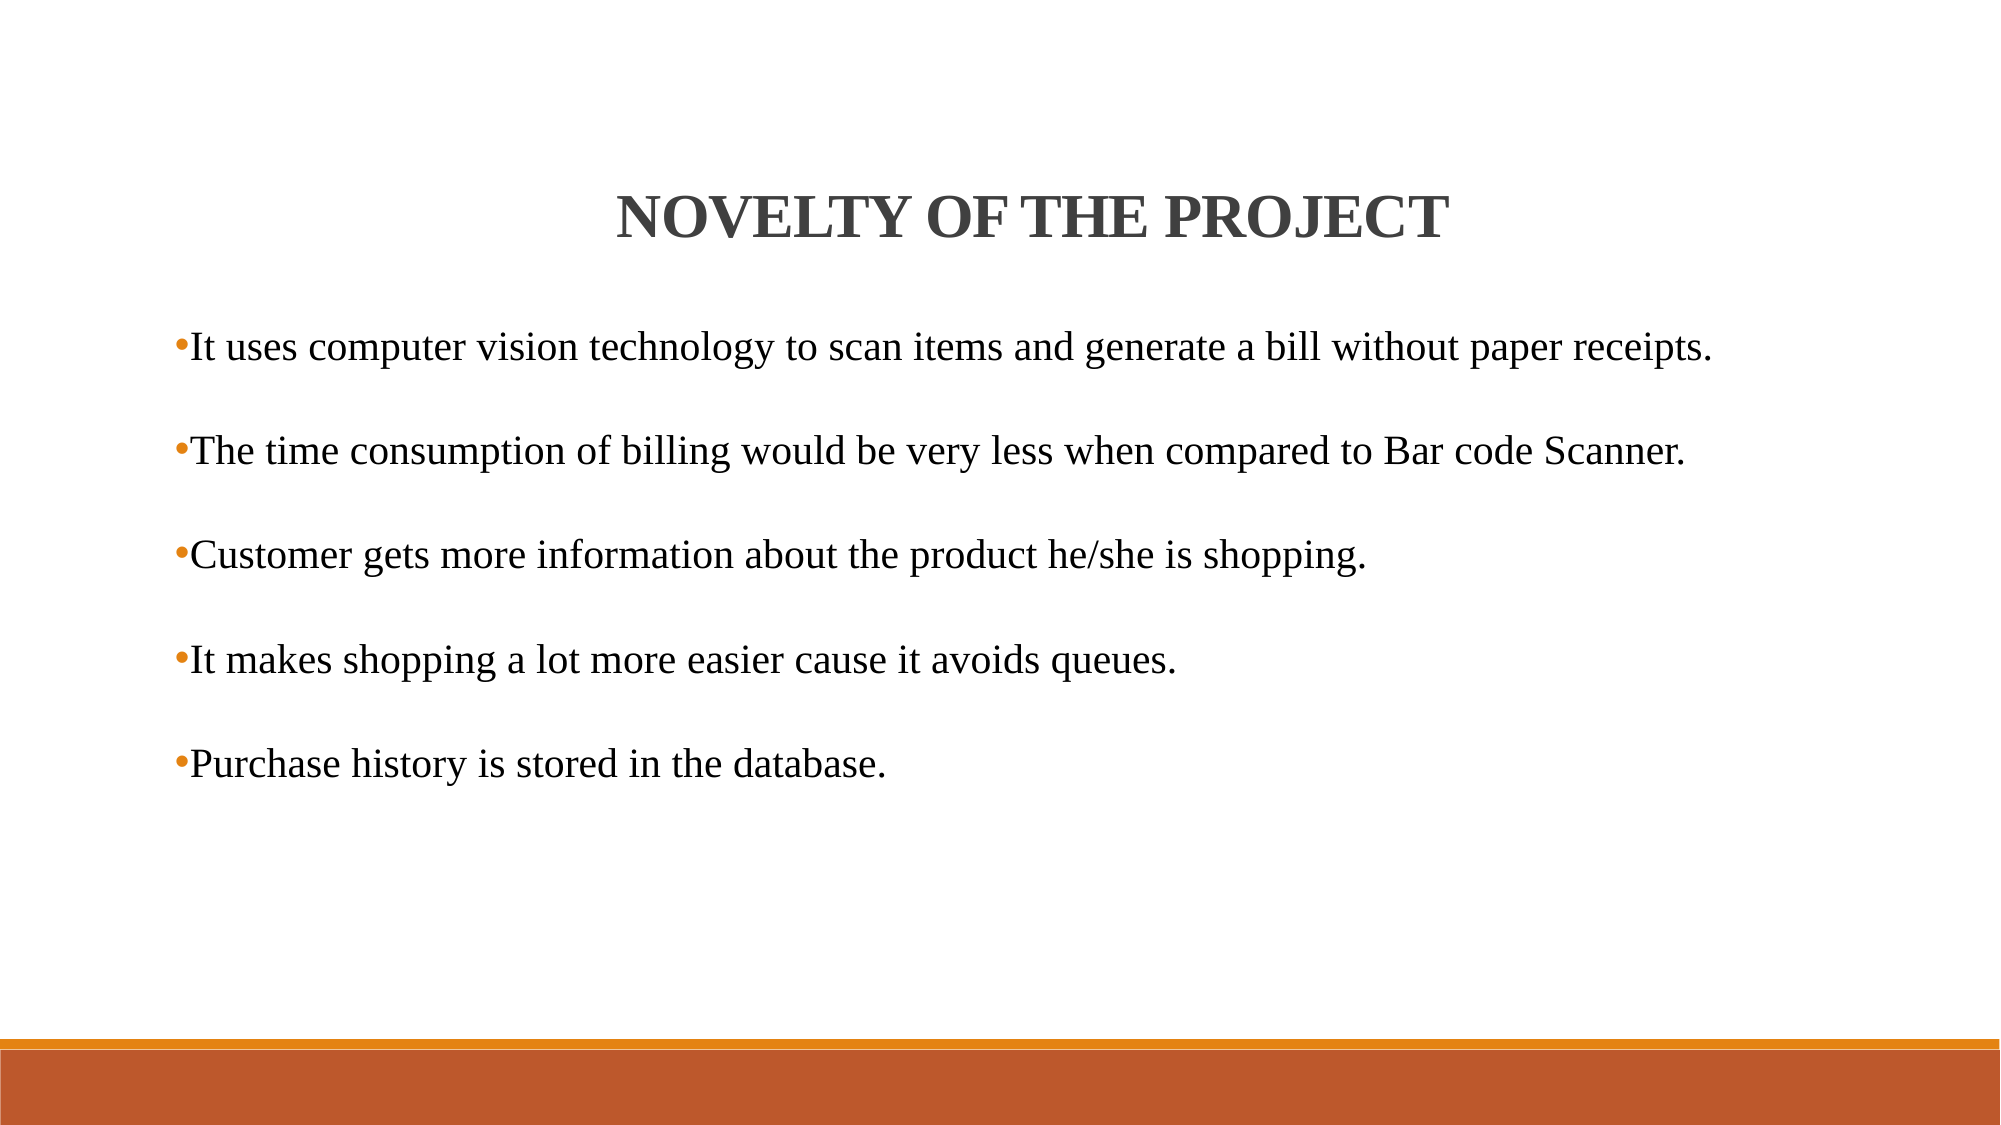

NOVELTY OF THE PROJECT
It uses computer vision technology to scan items and generate a bill without paper receipts.
The time consumption of billing would be very less when compared to Bar code Scanner.
Customer gets more information about the product he/she is shopping.
It makes shopping a lot more easier cause it avoids queues.
Purchase history is stored in the database.